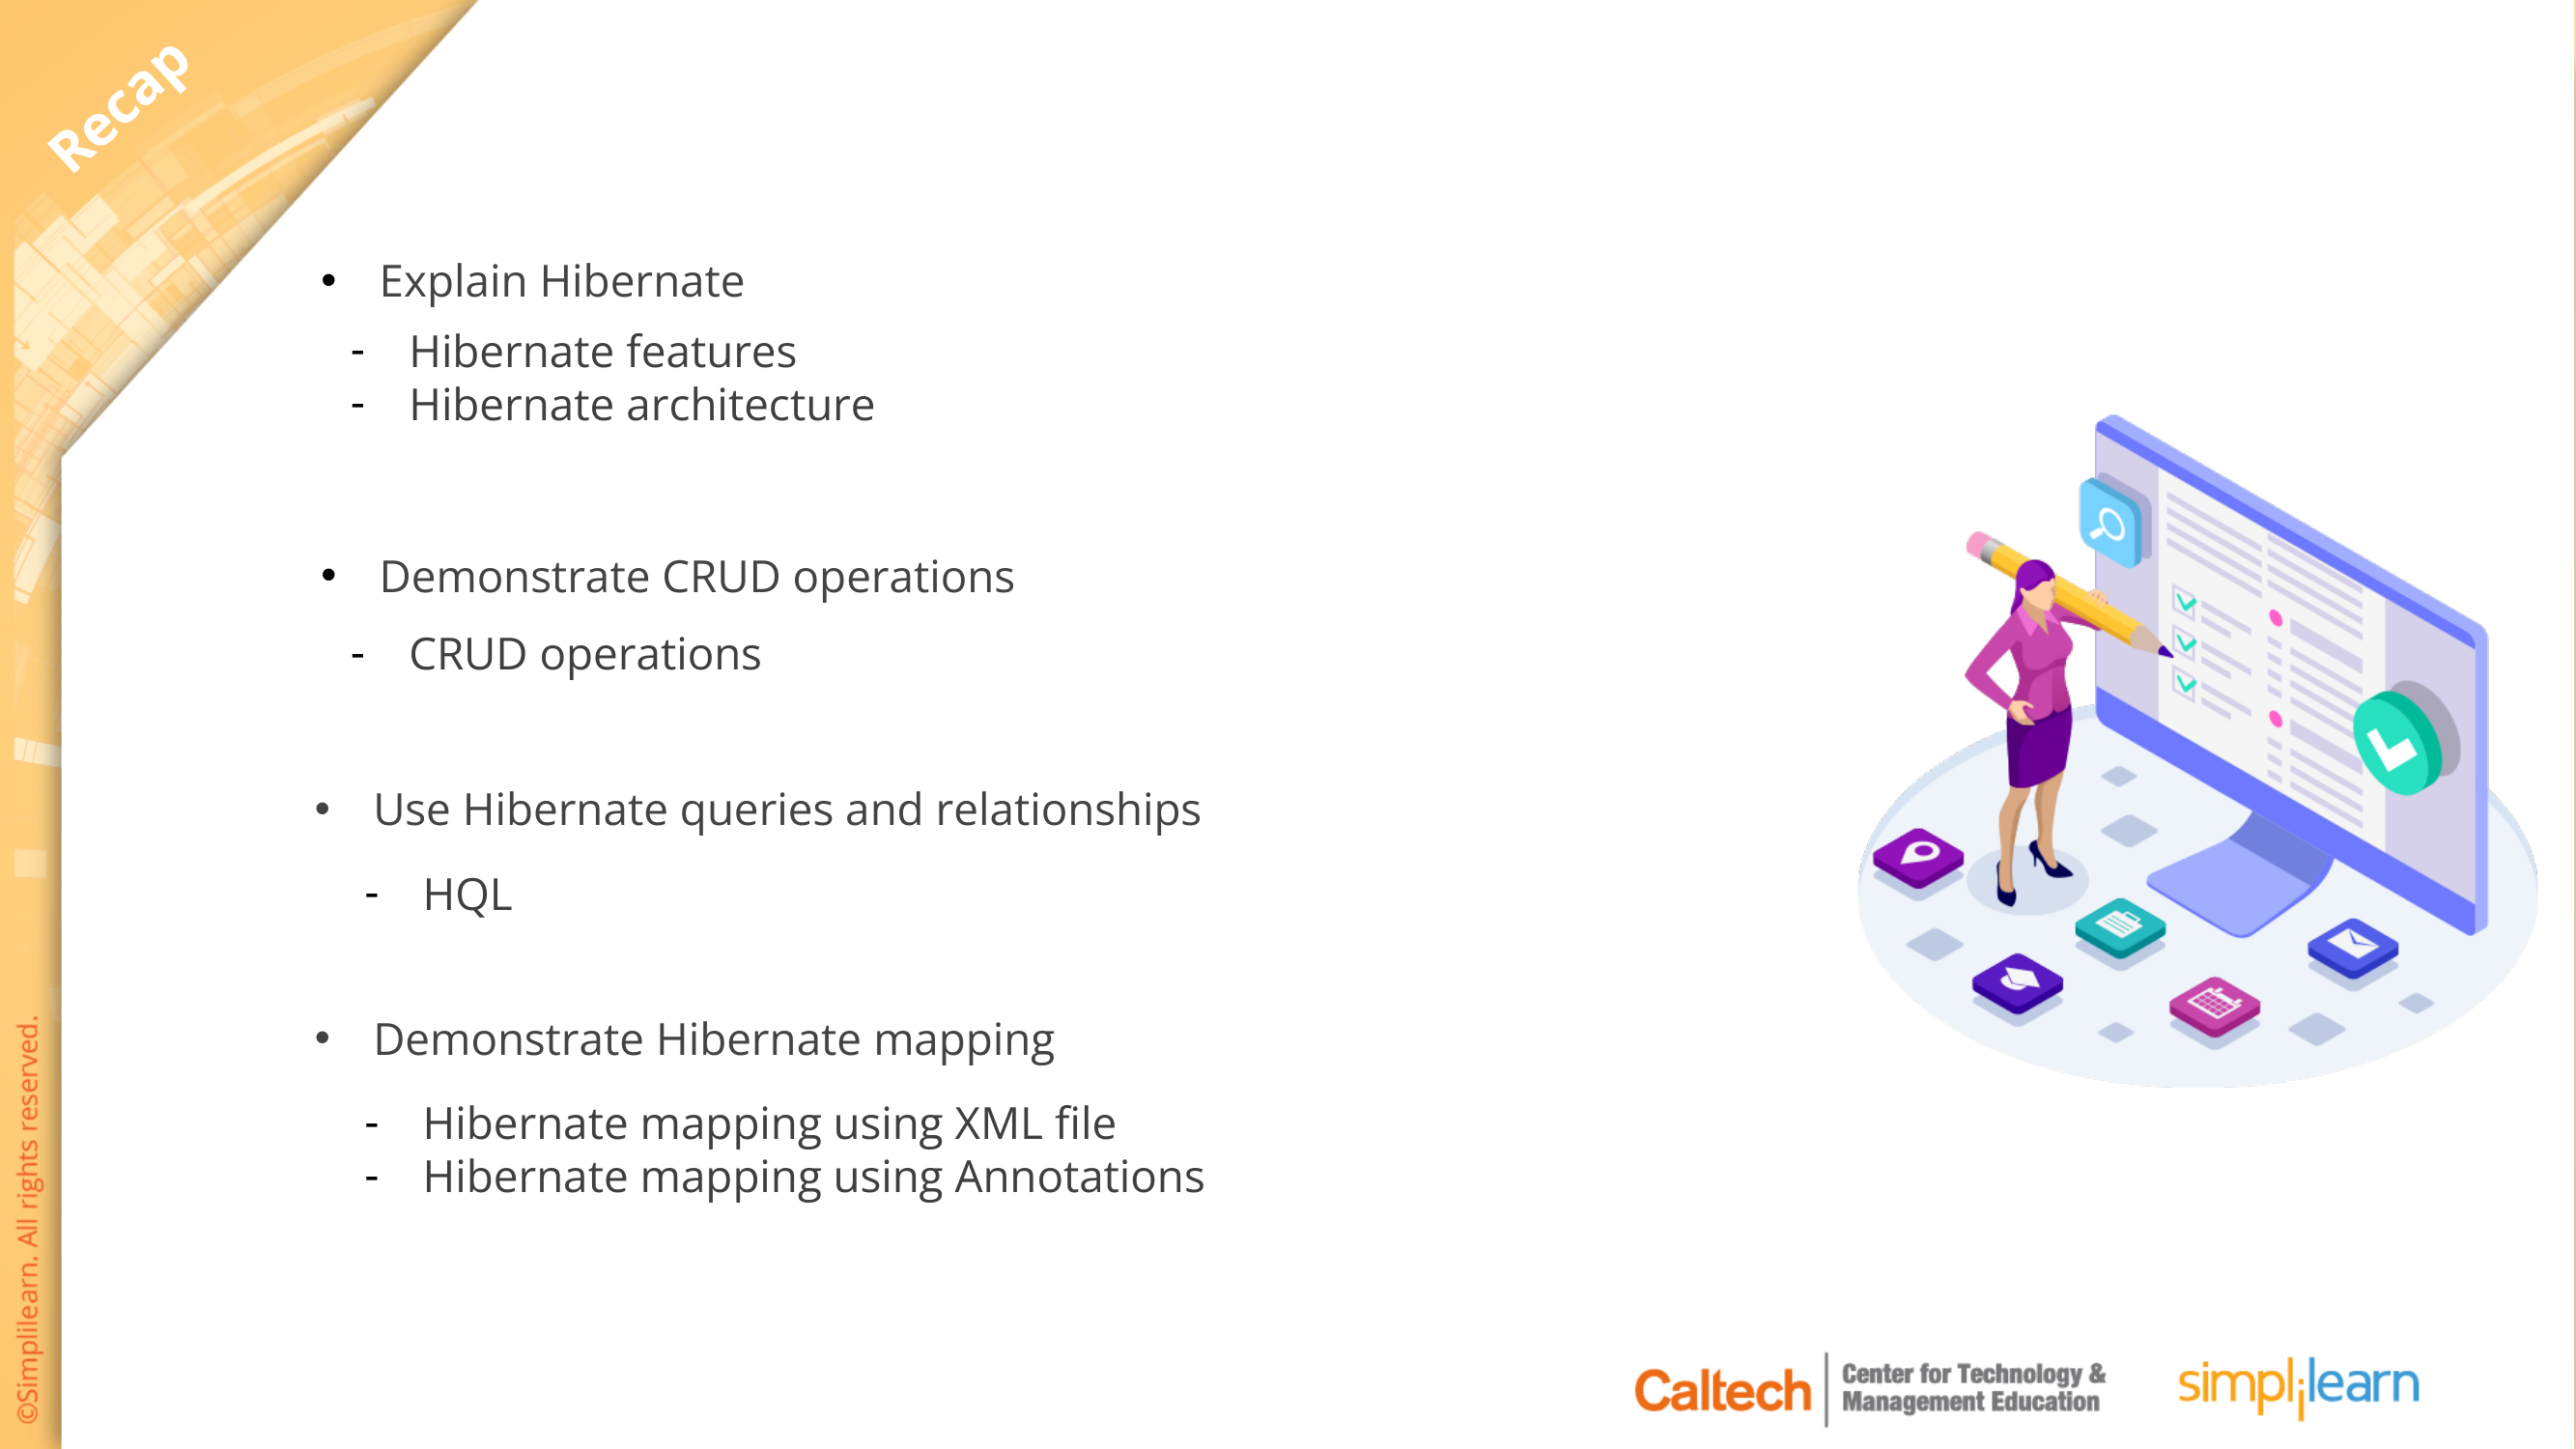

Explain Hibernate
Hibernate features
Hibernate architecture
Demonstrate CRUD operations
CRUD operations

Use Hibernate queries and relationships
HQL

Demonstrate Hibernate mapping
Hibernate mapping using XML file
Hibernate mapping using Annotations